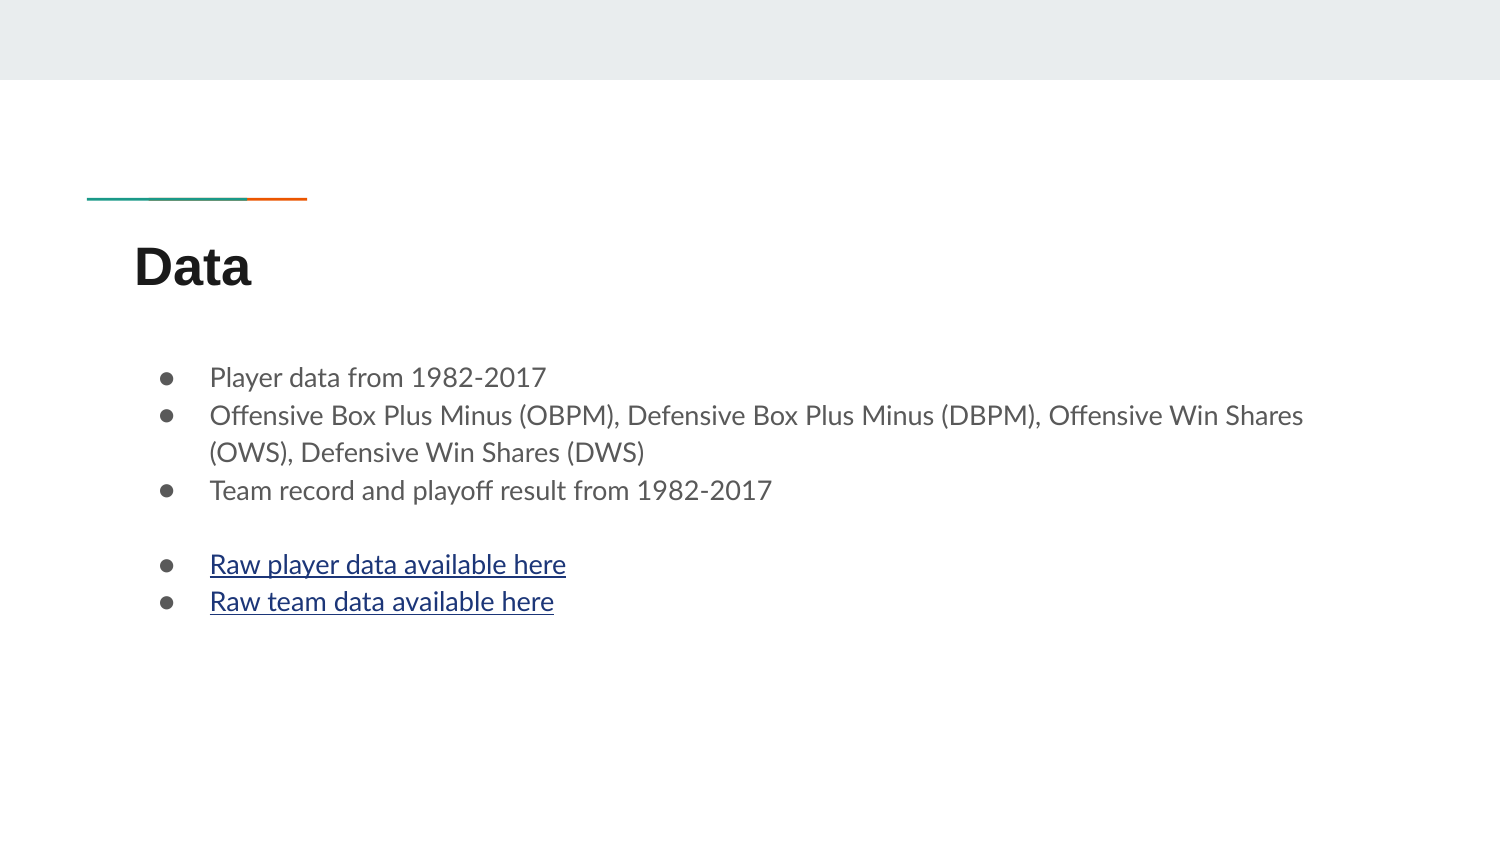

# Data
Player data from 1982-2017
Offensive Box Plus Minus (OBPM), Defensive Box Plus Minus (DBPM), Offensive Win Shares (OWS), Defensive Win Shares (DWS)
Team record and playoff result from 1982-2017

Raw player data available here
Raw team data available here